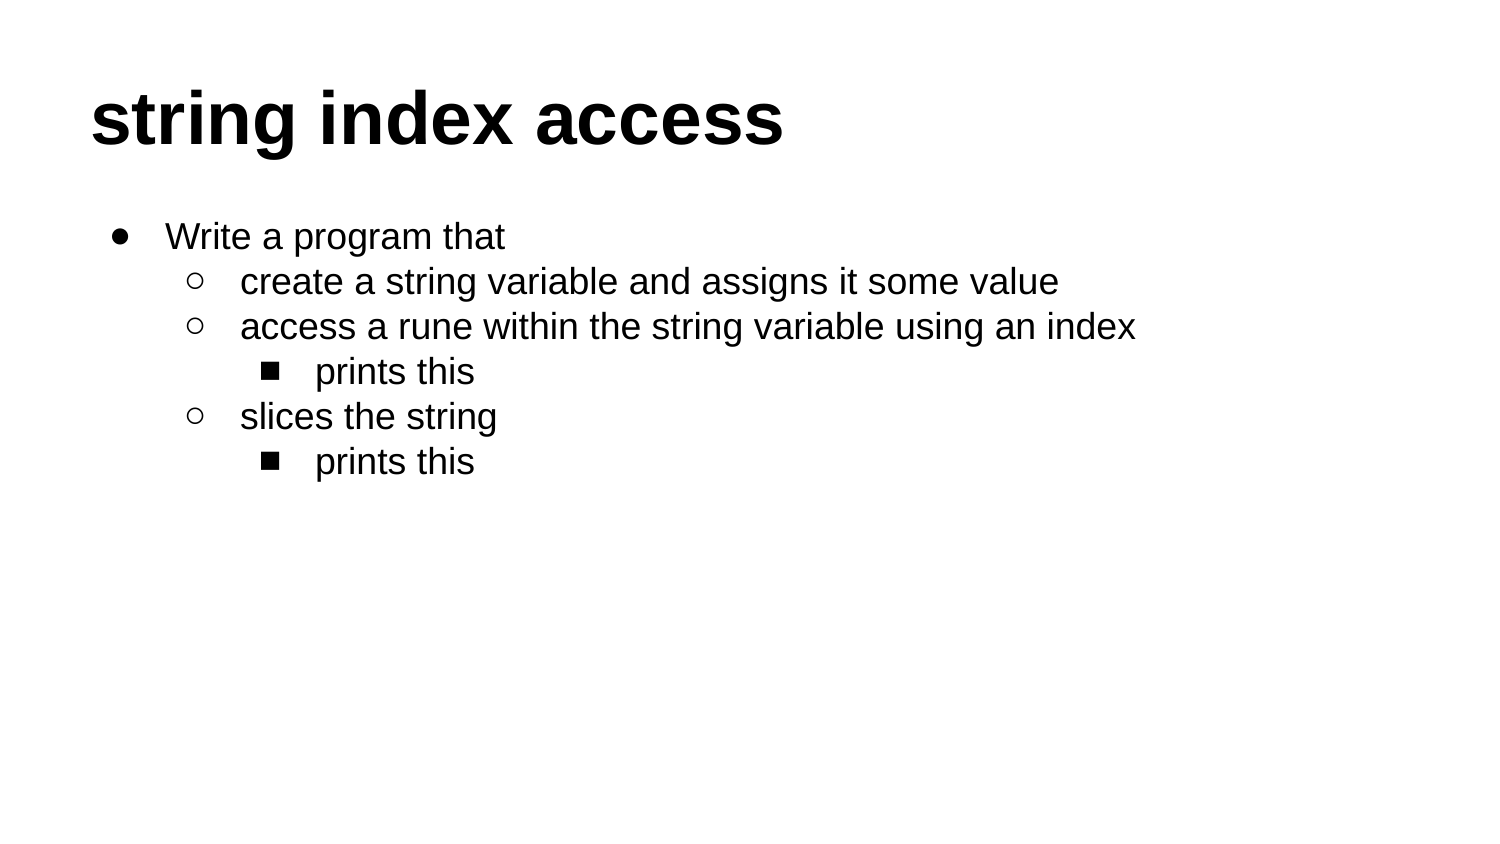

# string index access
Write a program that
create a string variable and assigns it some value
access a rune within the string variable using an index
prints this
slices the string
prints this